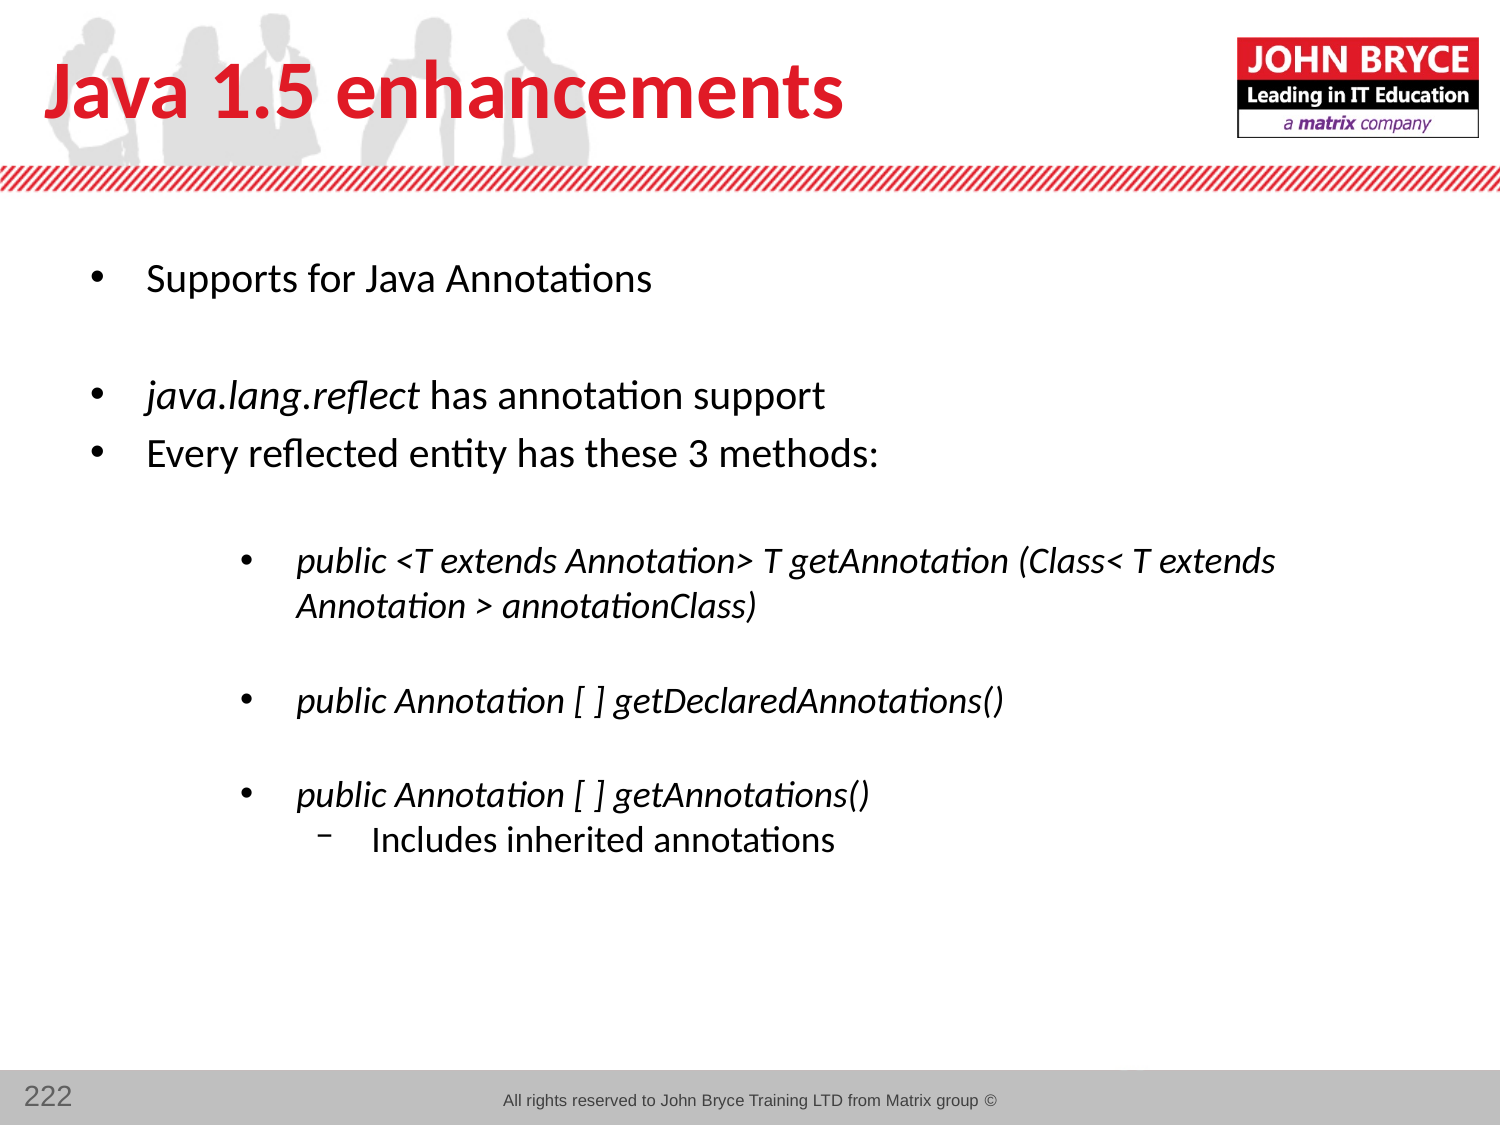

# Java 1.5 enhancements
Supports for Java Annotations

java.lang.reflect has annotation support
Every reflected entity has these 3 methods:

public <T extends Annotation> T getAnnotation (Class< T extends Annotation > annotationClass)

public Annotation [ ] getDeclaredAnnotations()

public Annotation [ ] getAnnotations()
Includes inherited annotations